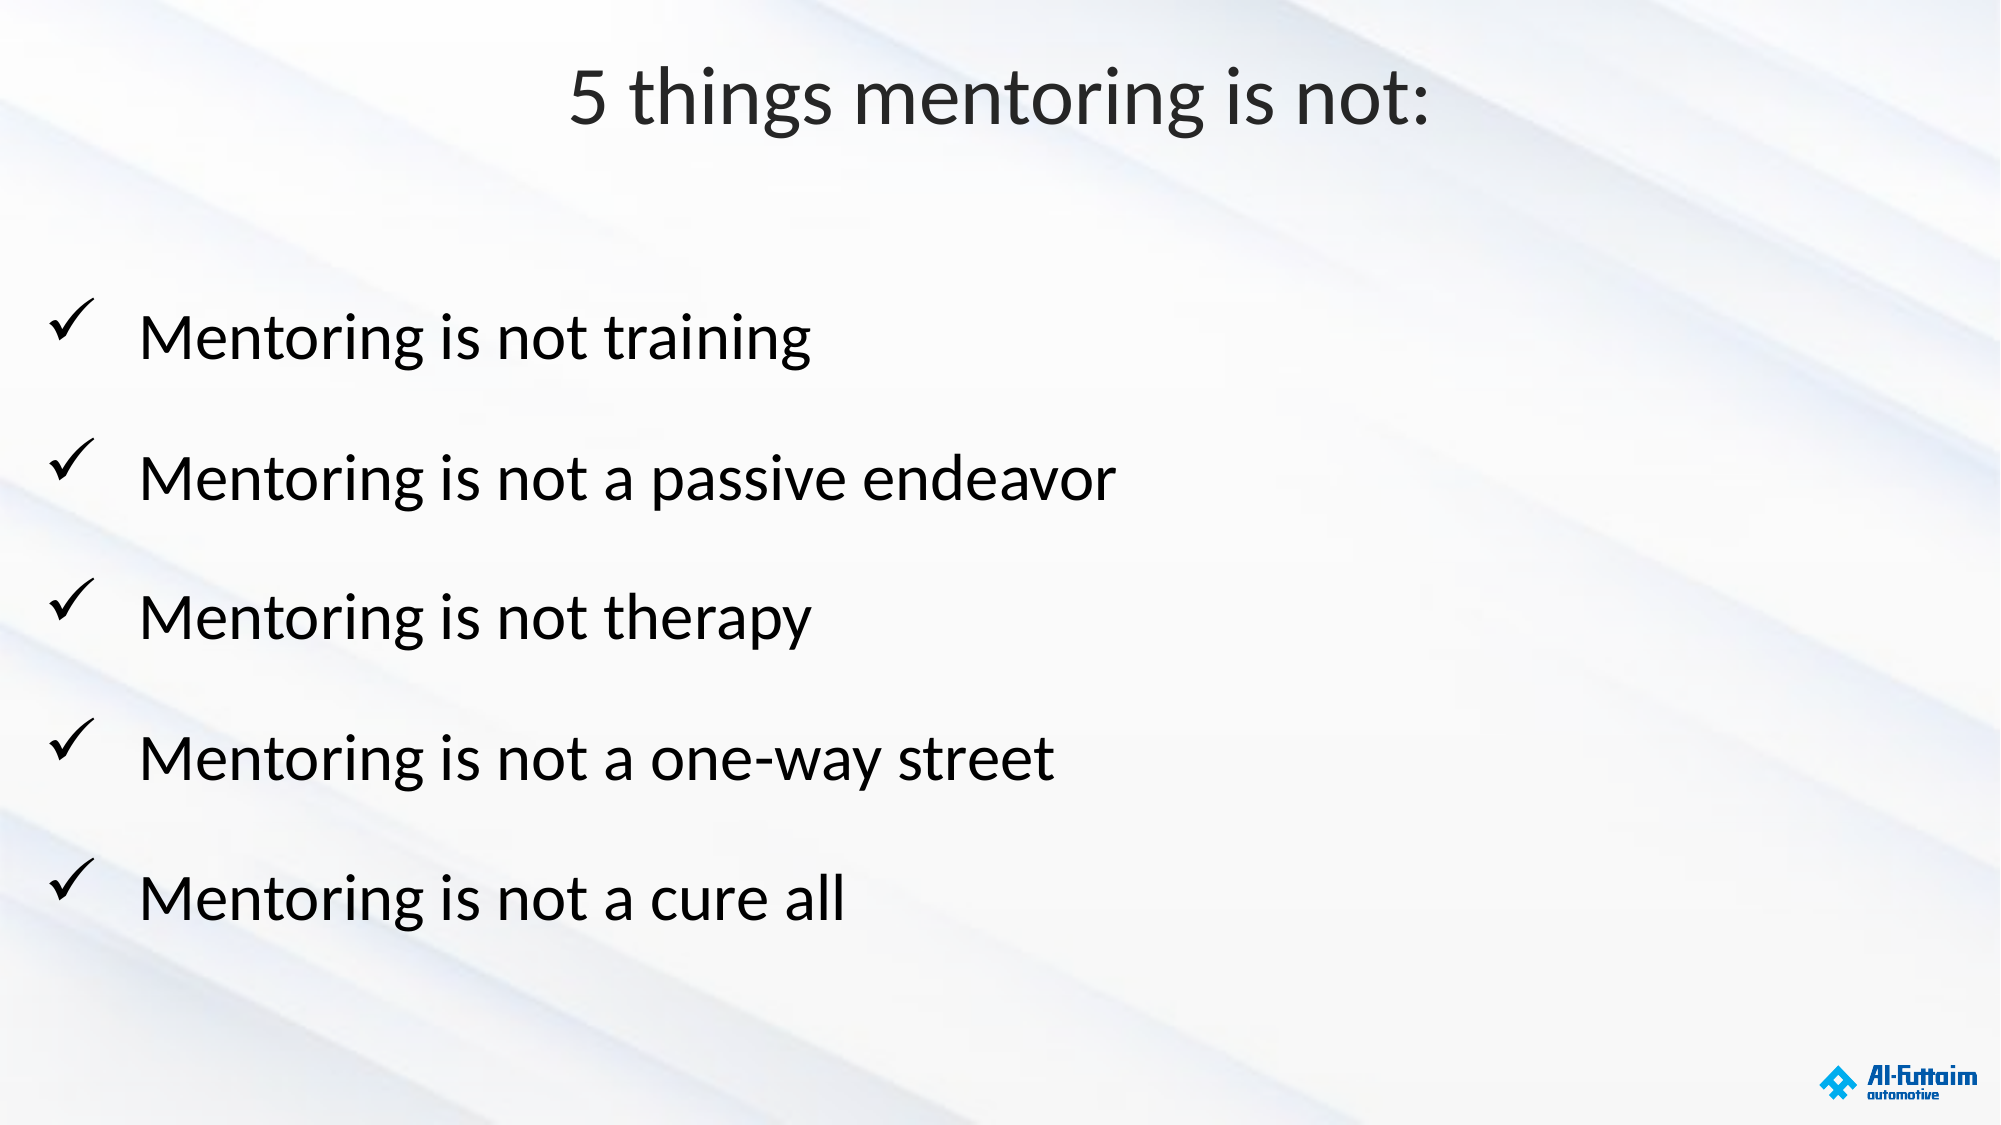

# 5 things mentoring is not:
Mentoring is not training
Mentoring is not a passive endeavor
Mentoring is not therapy
Mentoring is not a one-way street
Mentoring is not a cure all